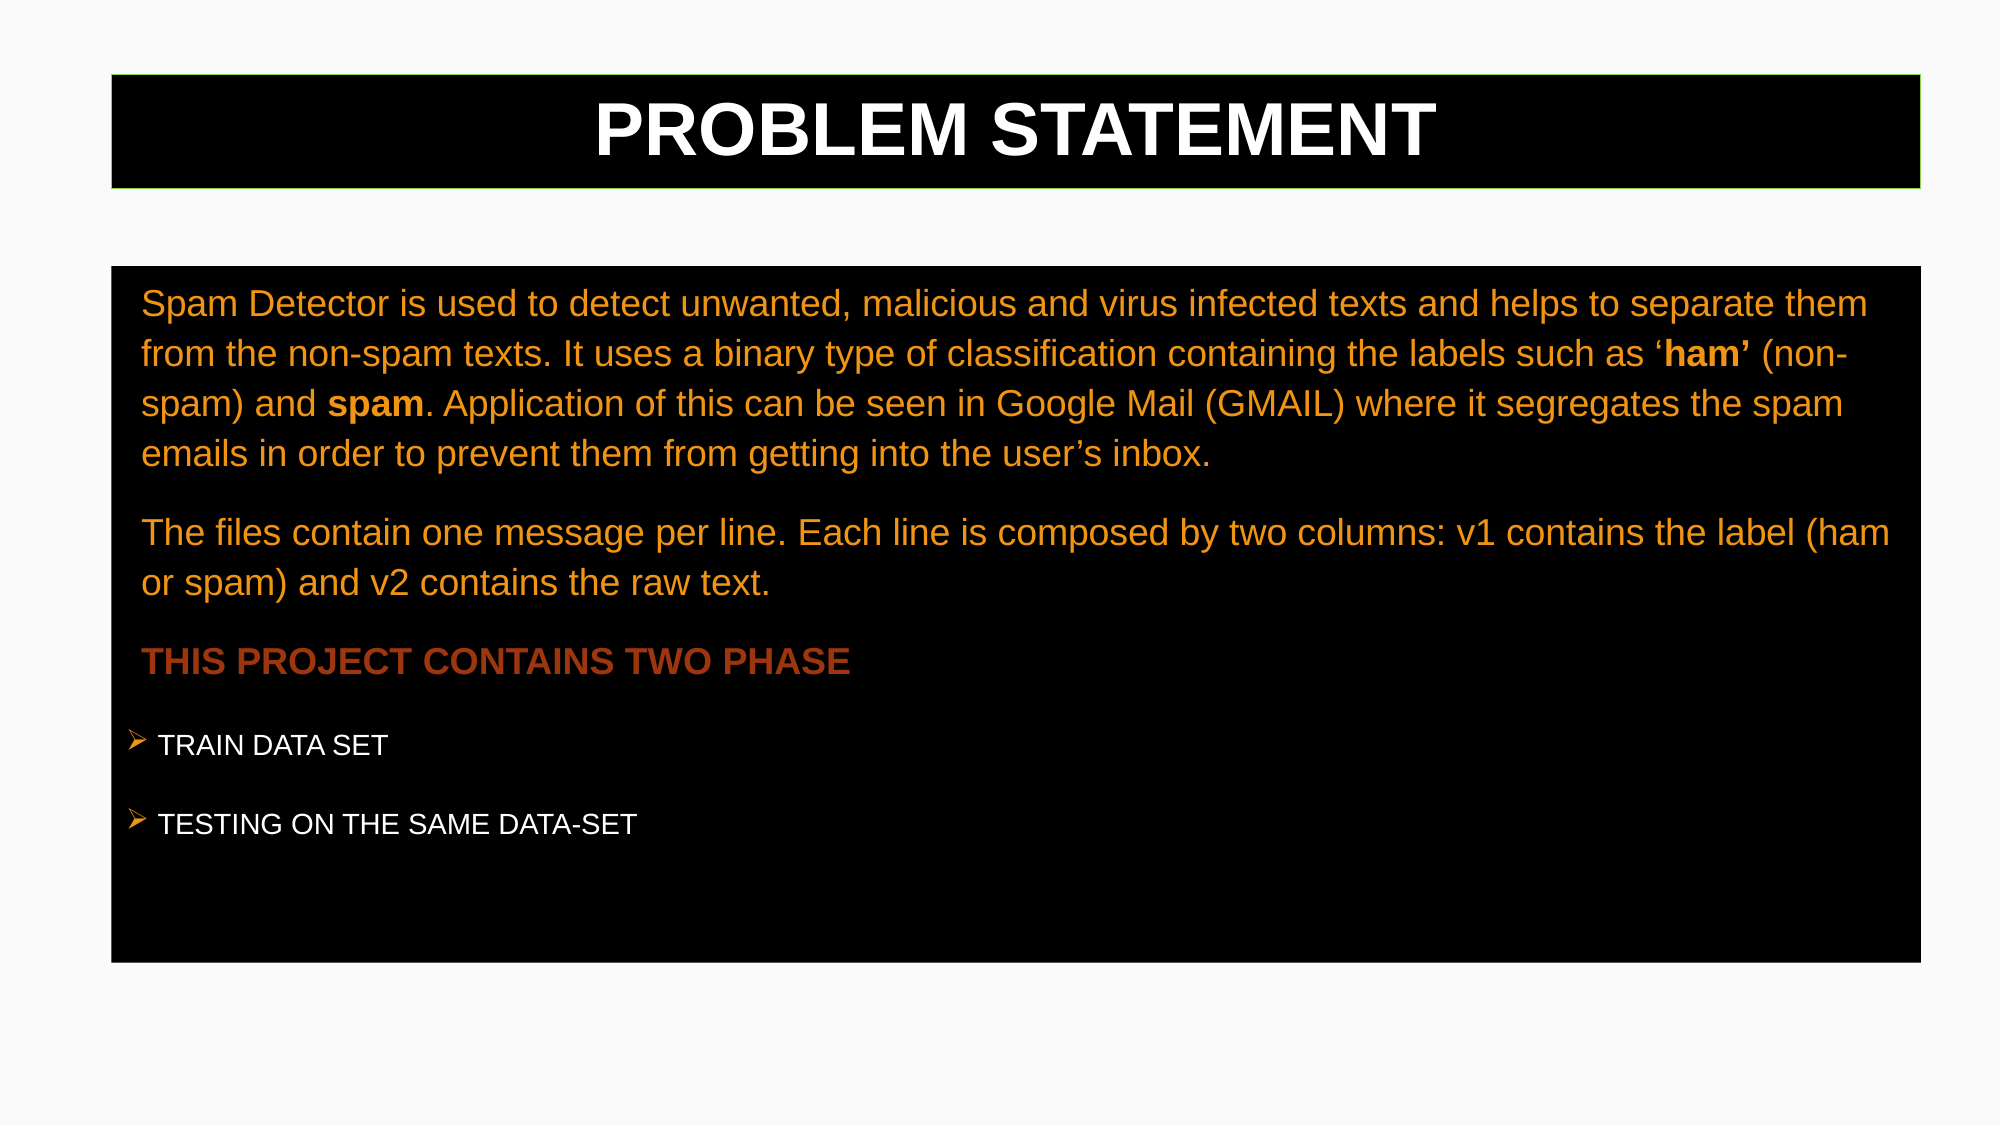

# PROBLEM STATEMENT
Spam Detector is used to detect unwanted, malicious and virus infected texts and helps to separate them from the non-spam texts. It uses a binary type of classification containing the labels such as ‘ham’ (non-spam) and spam. Application of this can be seen in Google Mail (GMAIL) where it segregates the spam emails in order to prevent them from getting into the user’s inbox.
The files contain one message per line. Each line is composed by two columns: v1 contains the label (ham or spam) and v2 contains the raw text.
THIS PROJECT CONTAINS TWO PHASE
 TRAIN DATA SET
 TESTING ON THE SAME DATA-SET